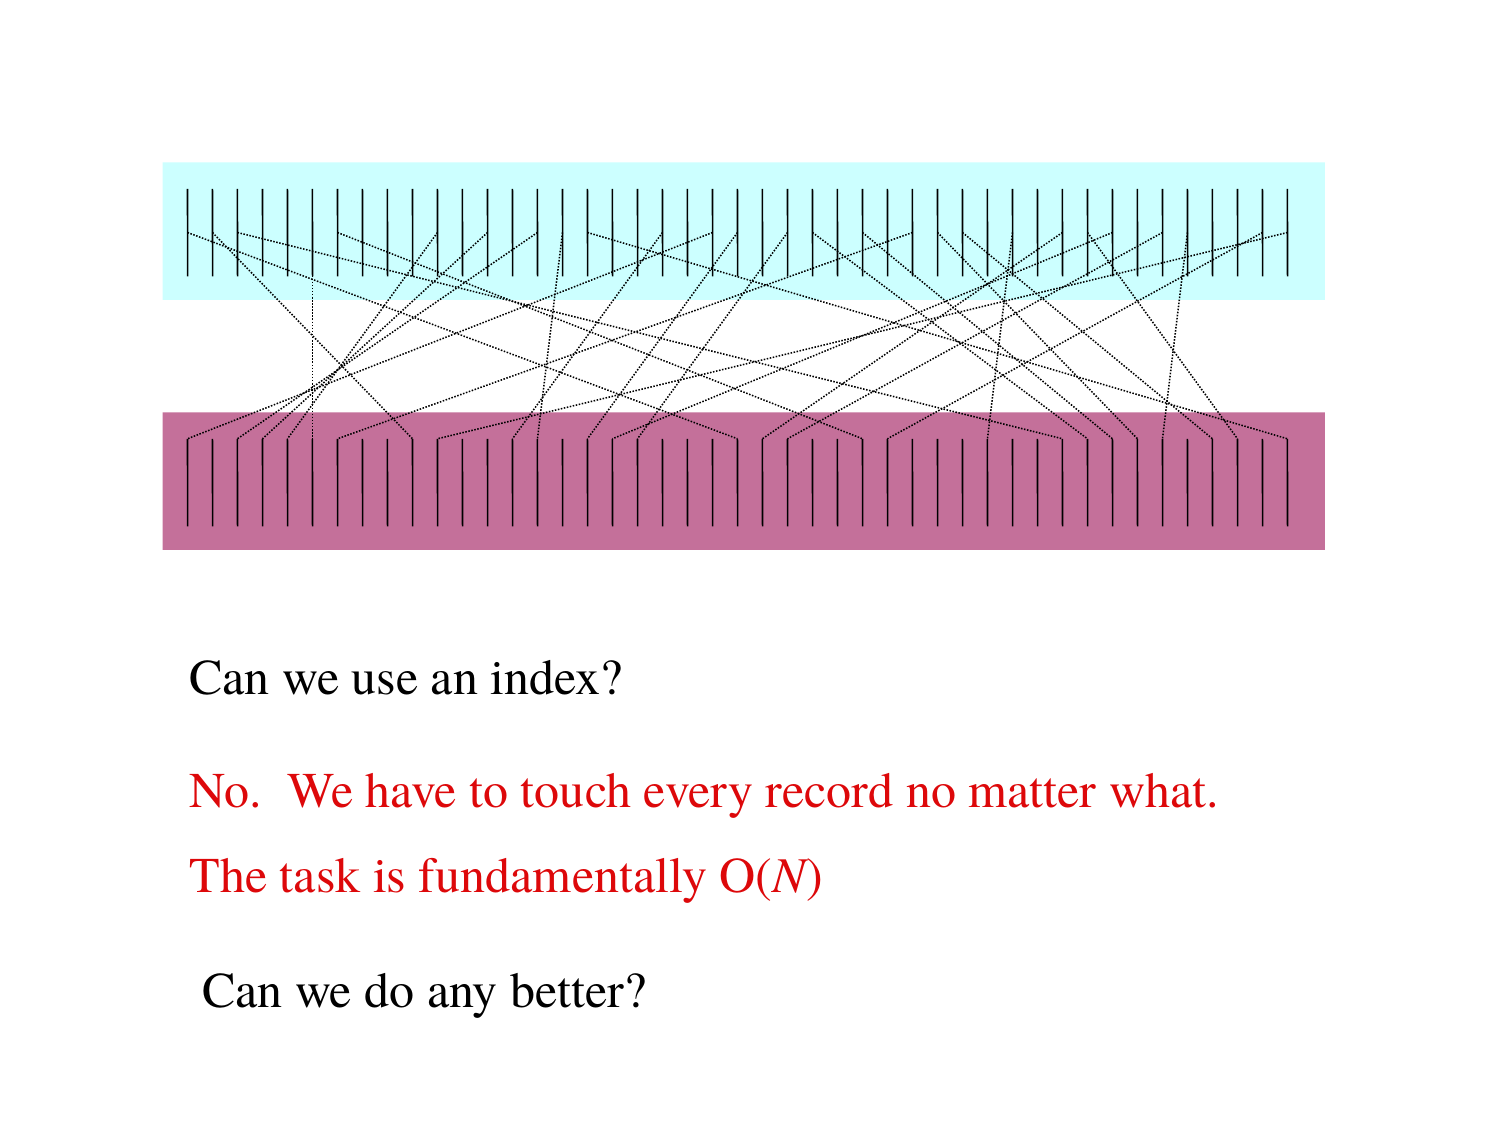

Can we use an index?
No.  We have to touch every record no matter what.
The task is fundamentally O(N)
Can we do any better?